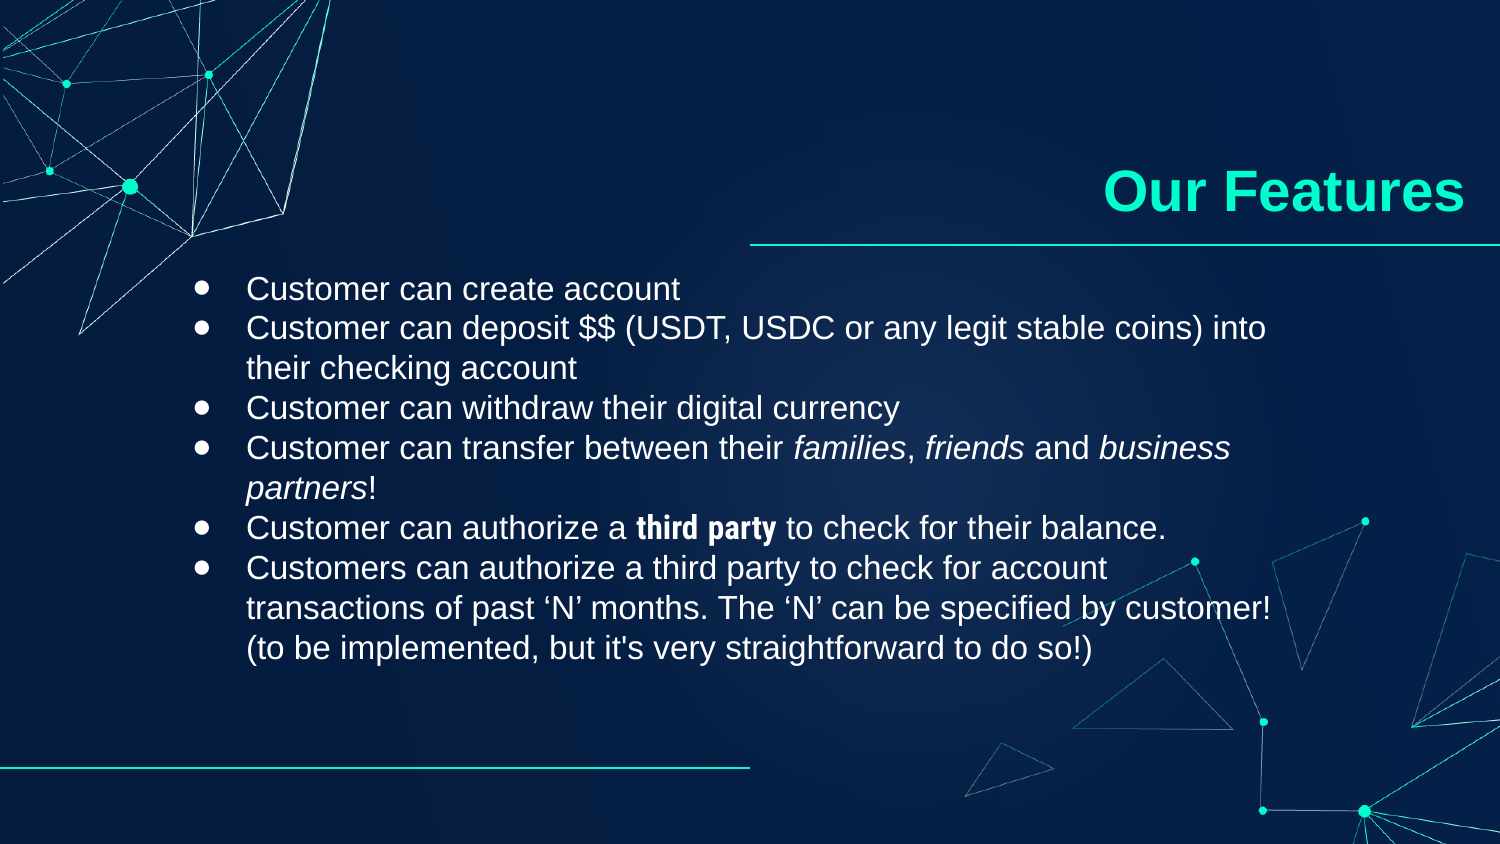

# Our Features
Customer can create account
Customer can deposit $$ (USDT, USDC or any legit stable coins) into their checking account
Customer can withdraw their digital currency
Customer can transfer between their families, friends and business partners!
Customer can authorize a third party to check for their balance.
Customers can authorize a third party to check for account transactions of past ‘N’ months. The ‘N’ can be specified by customer! (to be implemented, but it's very straightforward to do so!)